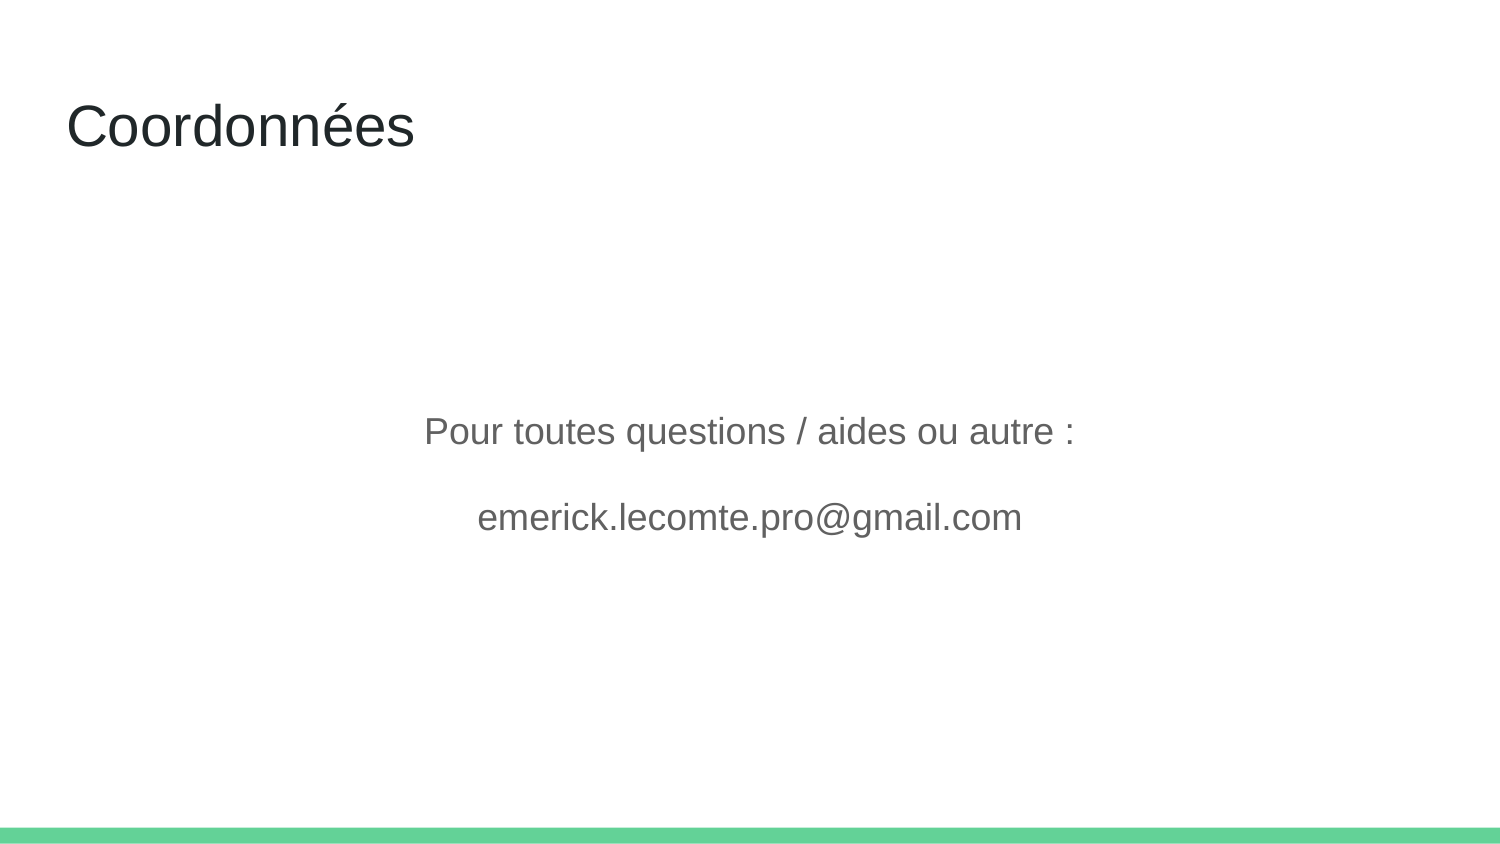

# Coordonnées
Pour toutes questions / aides ou autre :
emerick.lecomte.pro@gmail.com